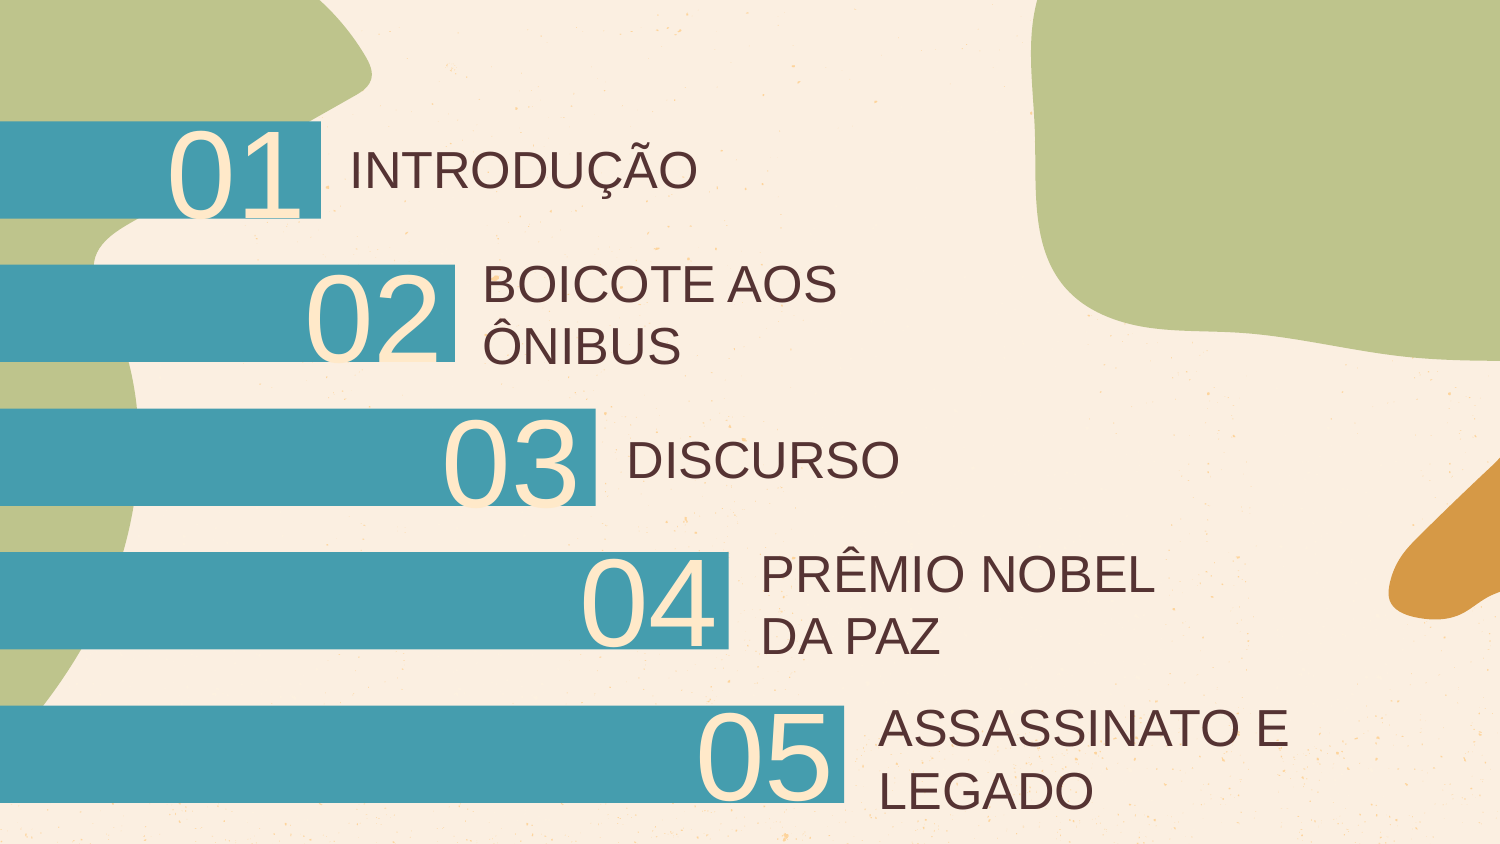

01

# INTRODUÇÃO
BOICOTE AOS ÔNIBUS
02

03

DISCURSO
04
PRÊMIO NOBEL DA PAZ

05

ASSASSINATO E LEGADO